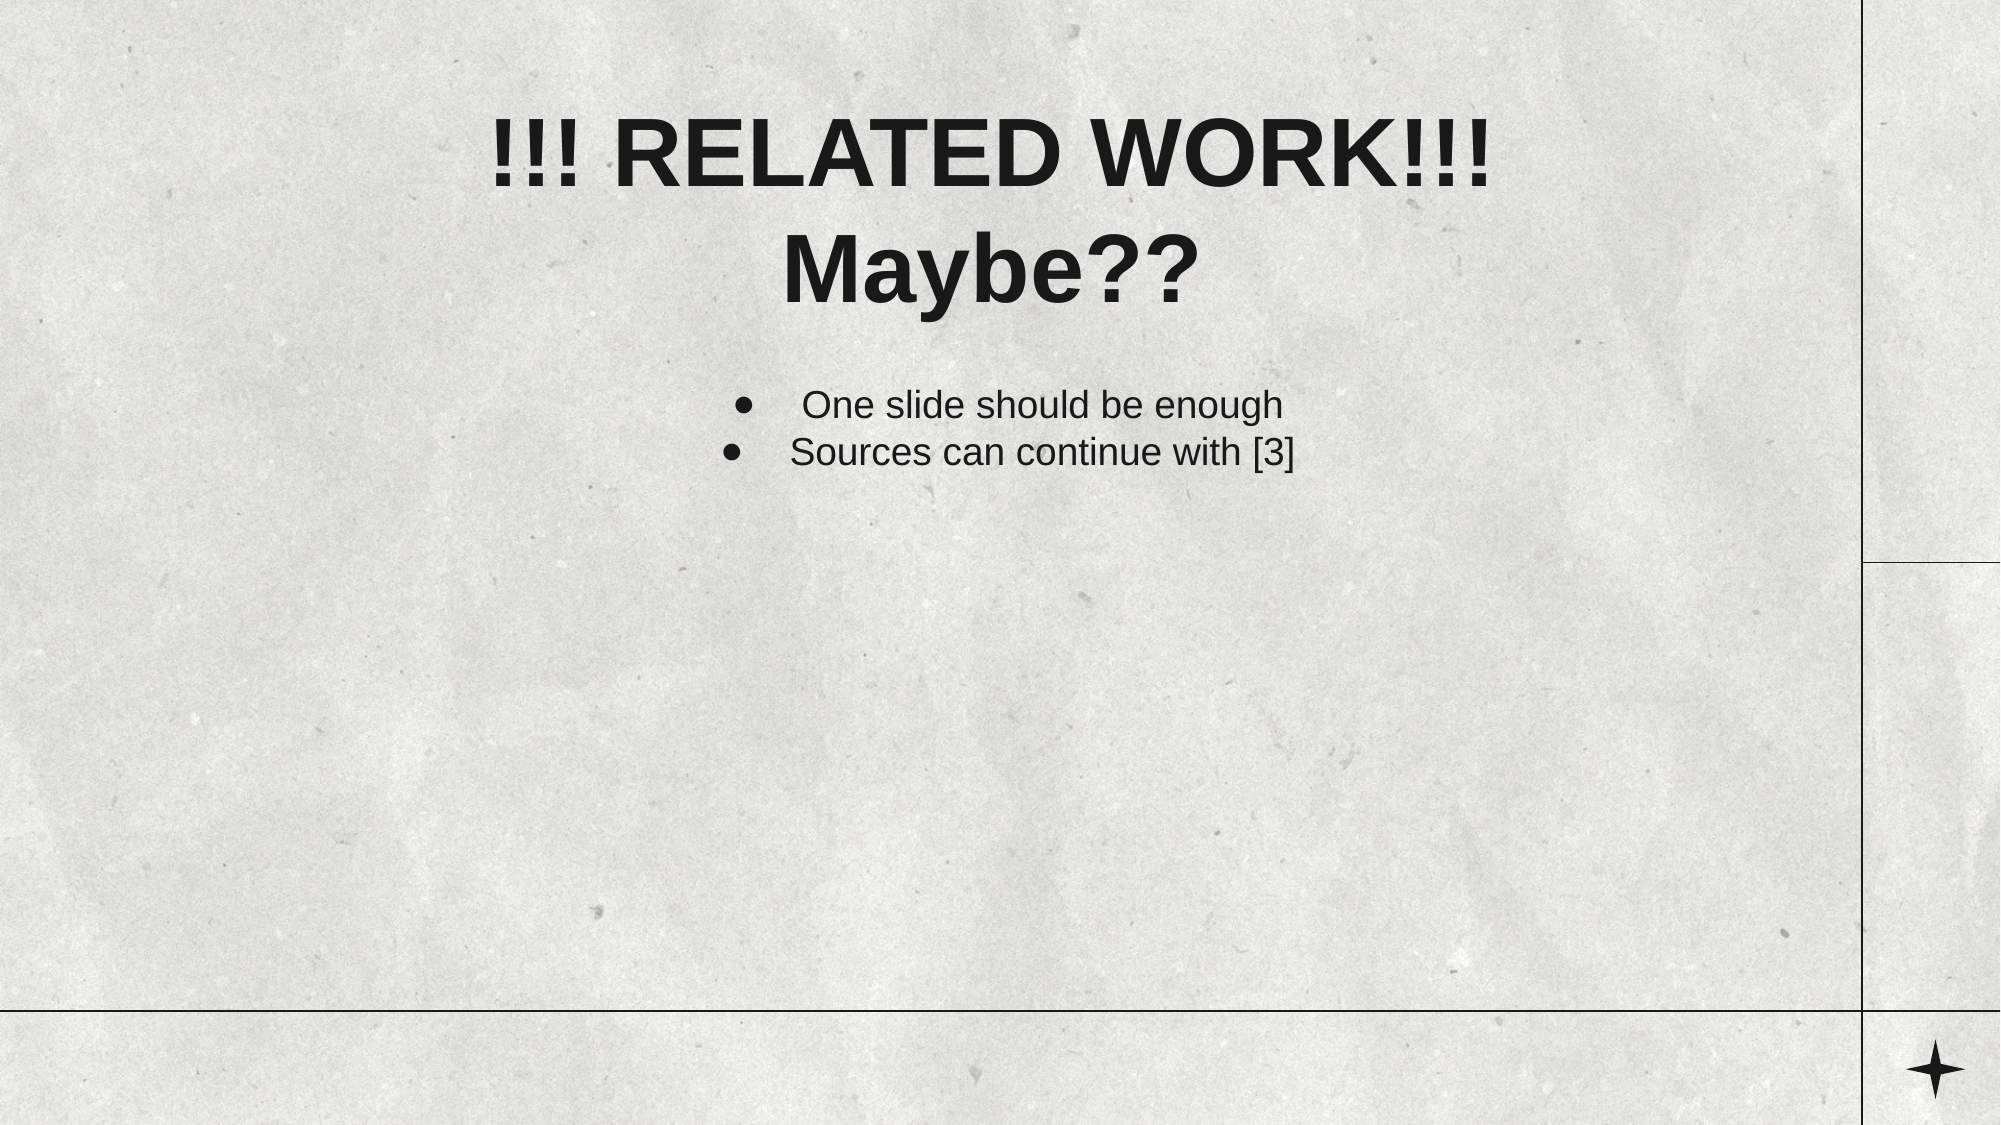

# !!! RELATED WORK!!! Maybe??
One slide should be enough
Sources can continue with [3]